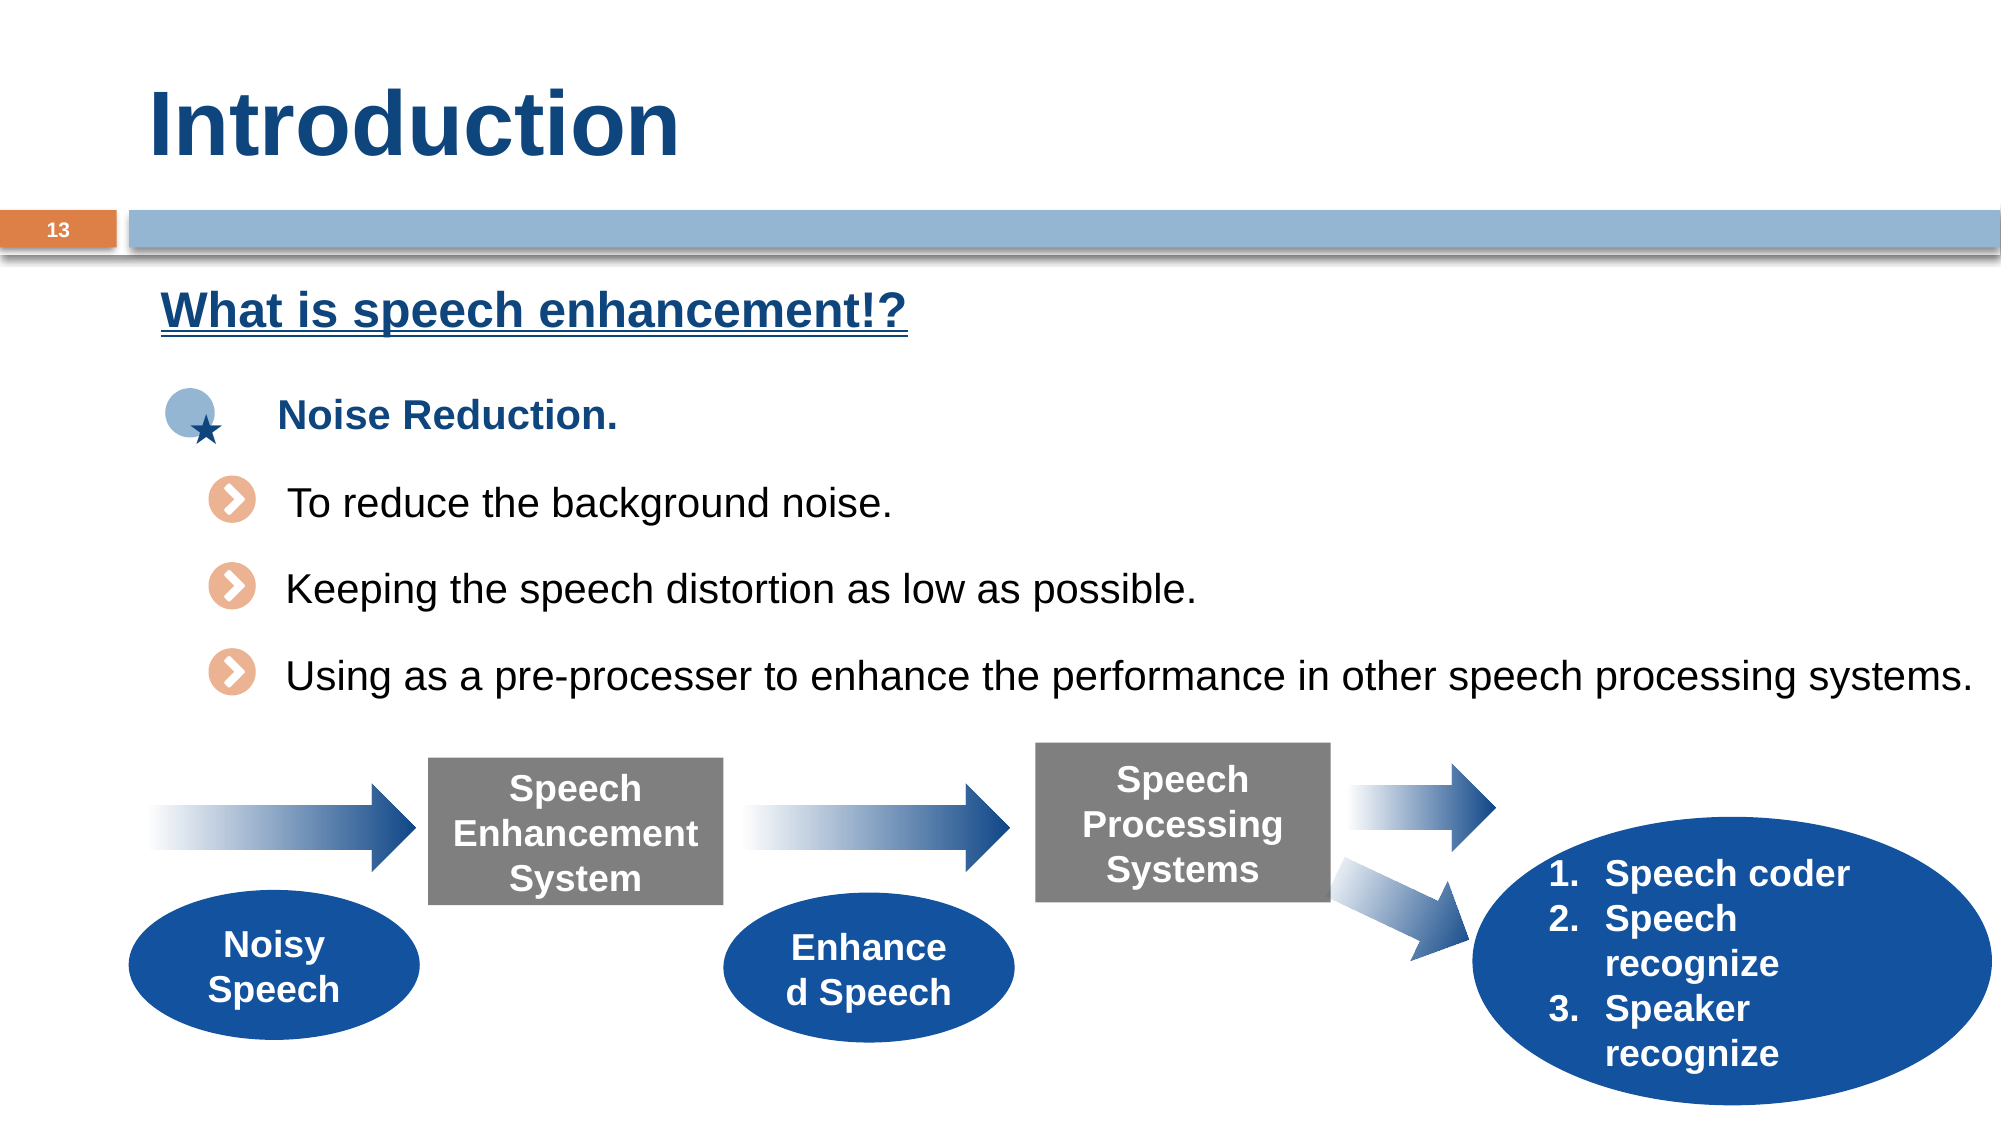

# Introduction
13
What is speech enhancement!?
Noise Reduction.
★
To reduce the background noise.

Keeping the speech distortion as low as possible.

Using as a pre-processer to enhance the performance in other speech processing systems.
Speech Processing Systems
Speech Enhancement System

Speech coder
Speech recognize
Speaker recognize

Noisy Speech
Enhanced Speech